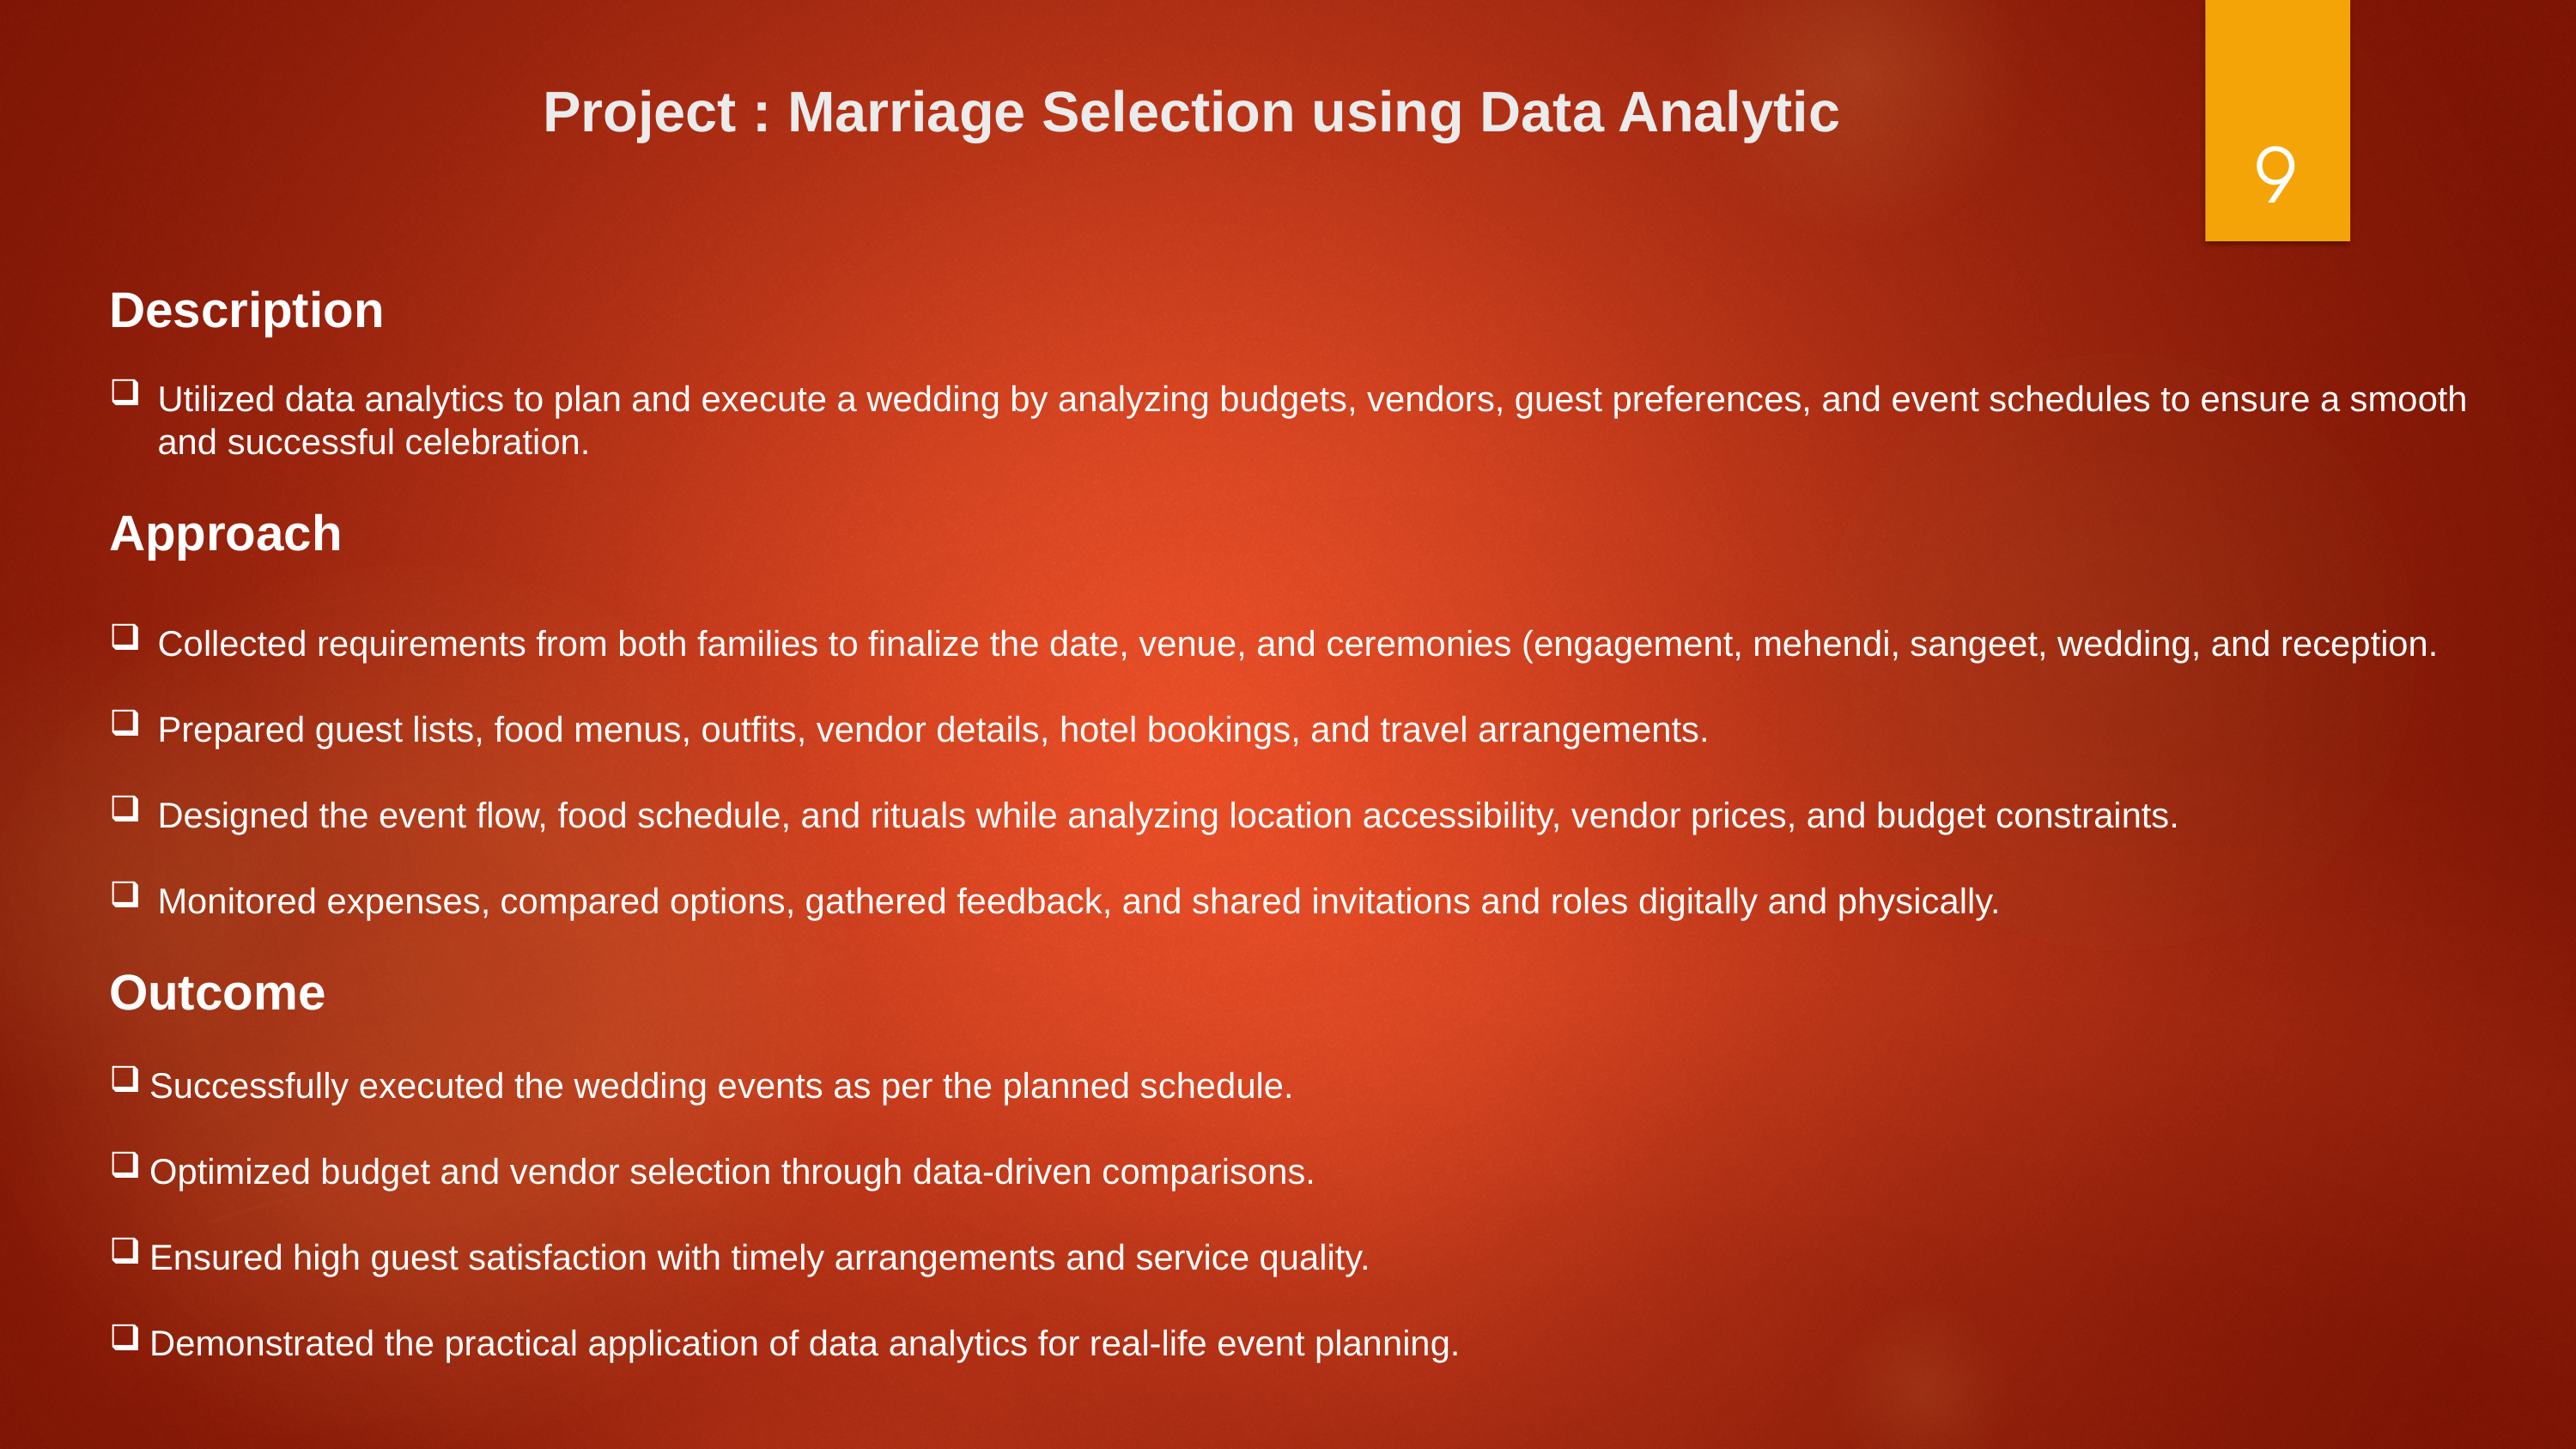

9
# Project : Marriage Selection using Data Analytic
Description

Utilized data analytics to plan and execute a wedding by analyzing budgets, vendors, guest preferences, and event schedules to ensure a smooth and successful celebration.

Approach
Collected requirements from both families to finalize the date, venue, and ceremonies (engagement, mehendi, sangeet, wedding, and reception.

Prepared guest lists, food menus, outfits, vendor details, hotel bookings, and travel arrangements.
Designed the event flow, food schedule, and rituals while analyzing location accessibility, vendor prices, and budget constraints.
Monitored expenses, compared options, gathered feedback, and shared invitations and roles digitally and physically.

Outcome

Successfully executed the wedding events as per the planned schedule.

Optimized budget and vendor selection through data-driven comparisons.
Ensured high guest satisfaction with timely arrangements and service quality.
Demonstrated the practical application of data analytics for real-life event planning.